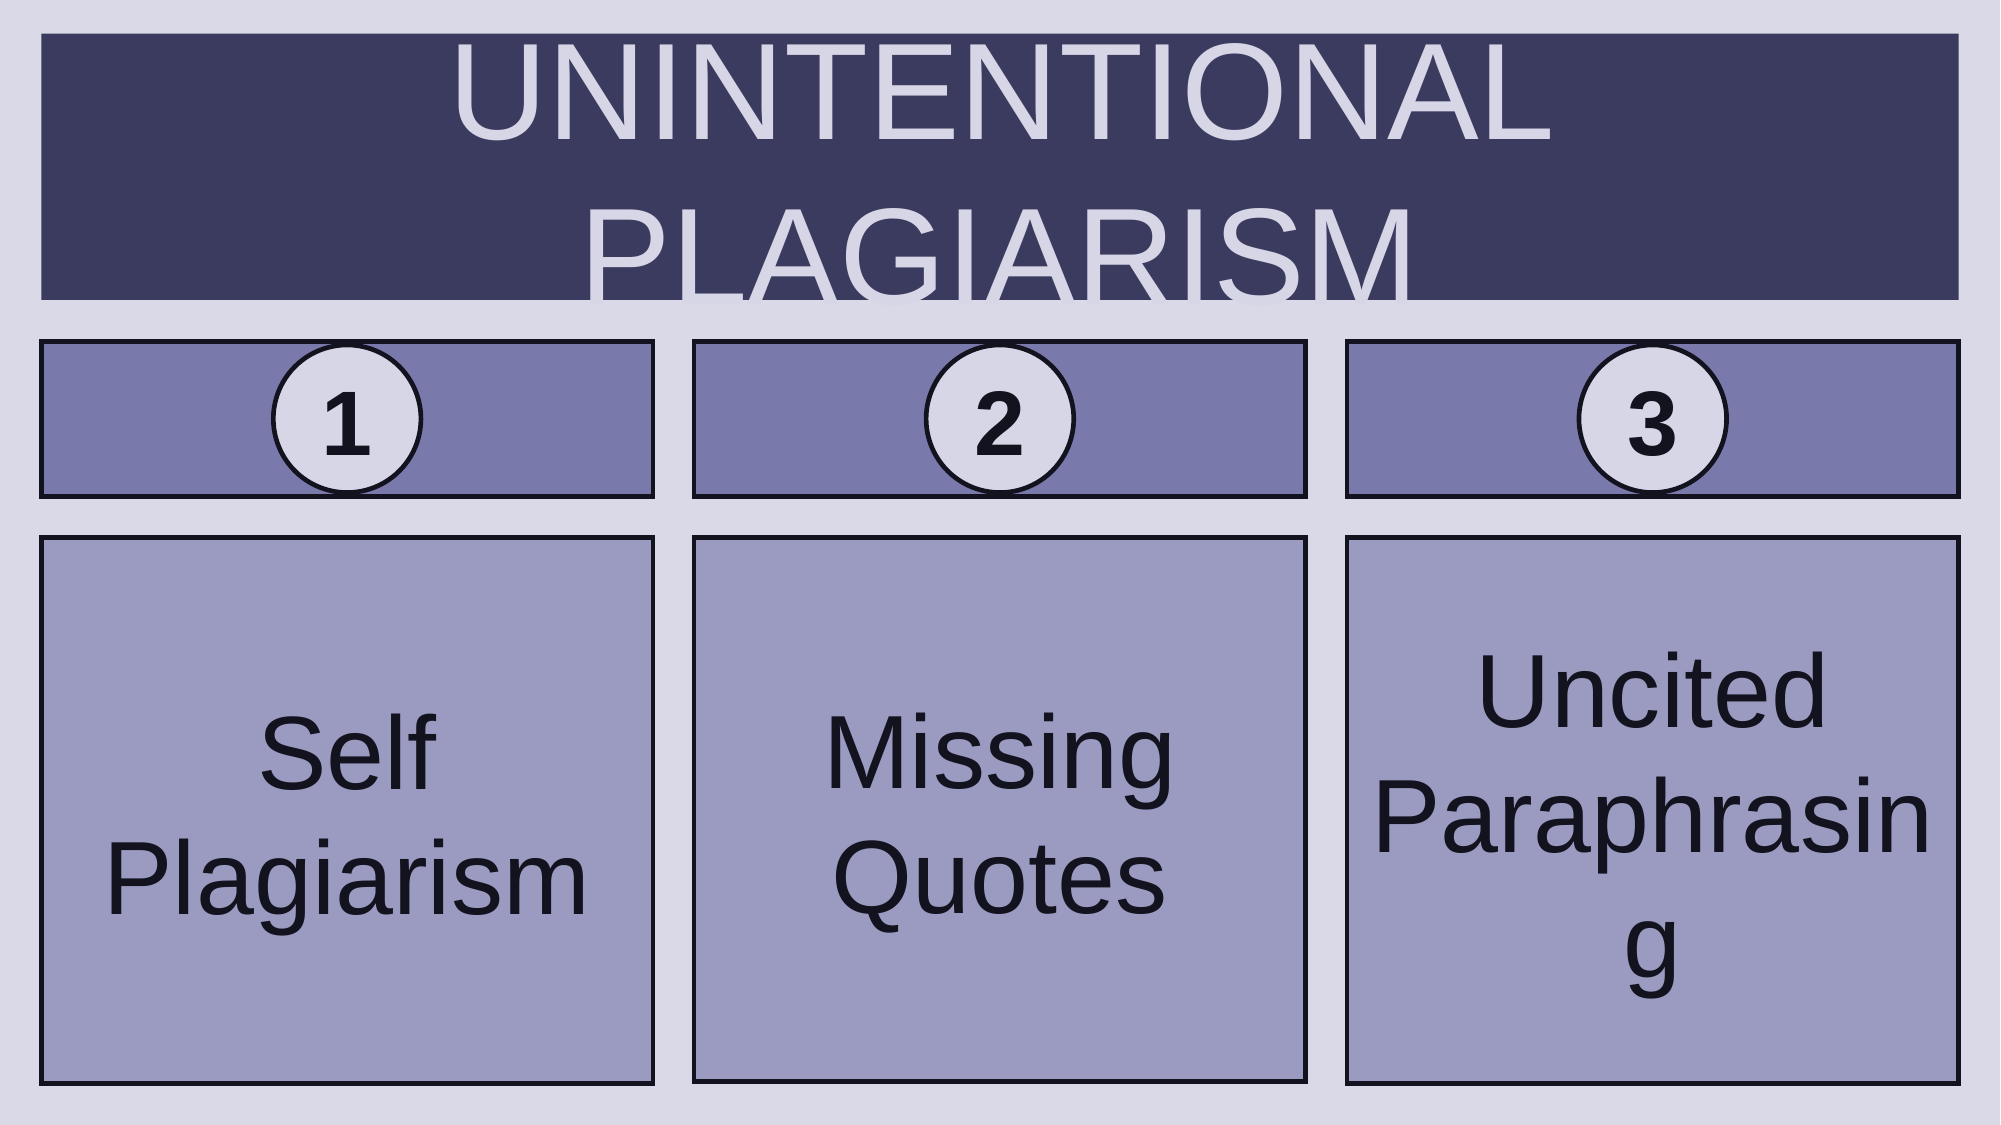

UNINTENTIONAL PLAGIARISM

1
2
3
Uncited Paraphrasing
Self Plagiarism
Missing Quotes